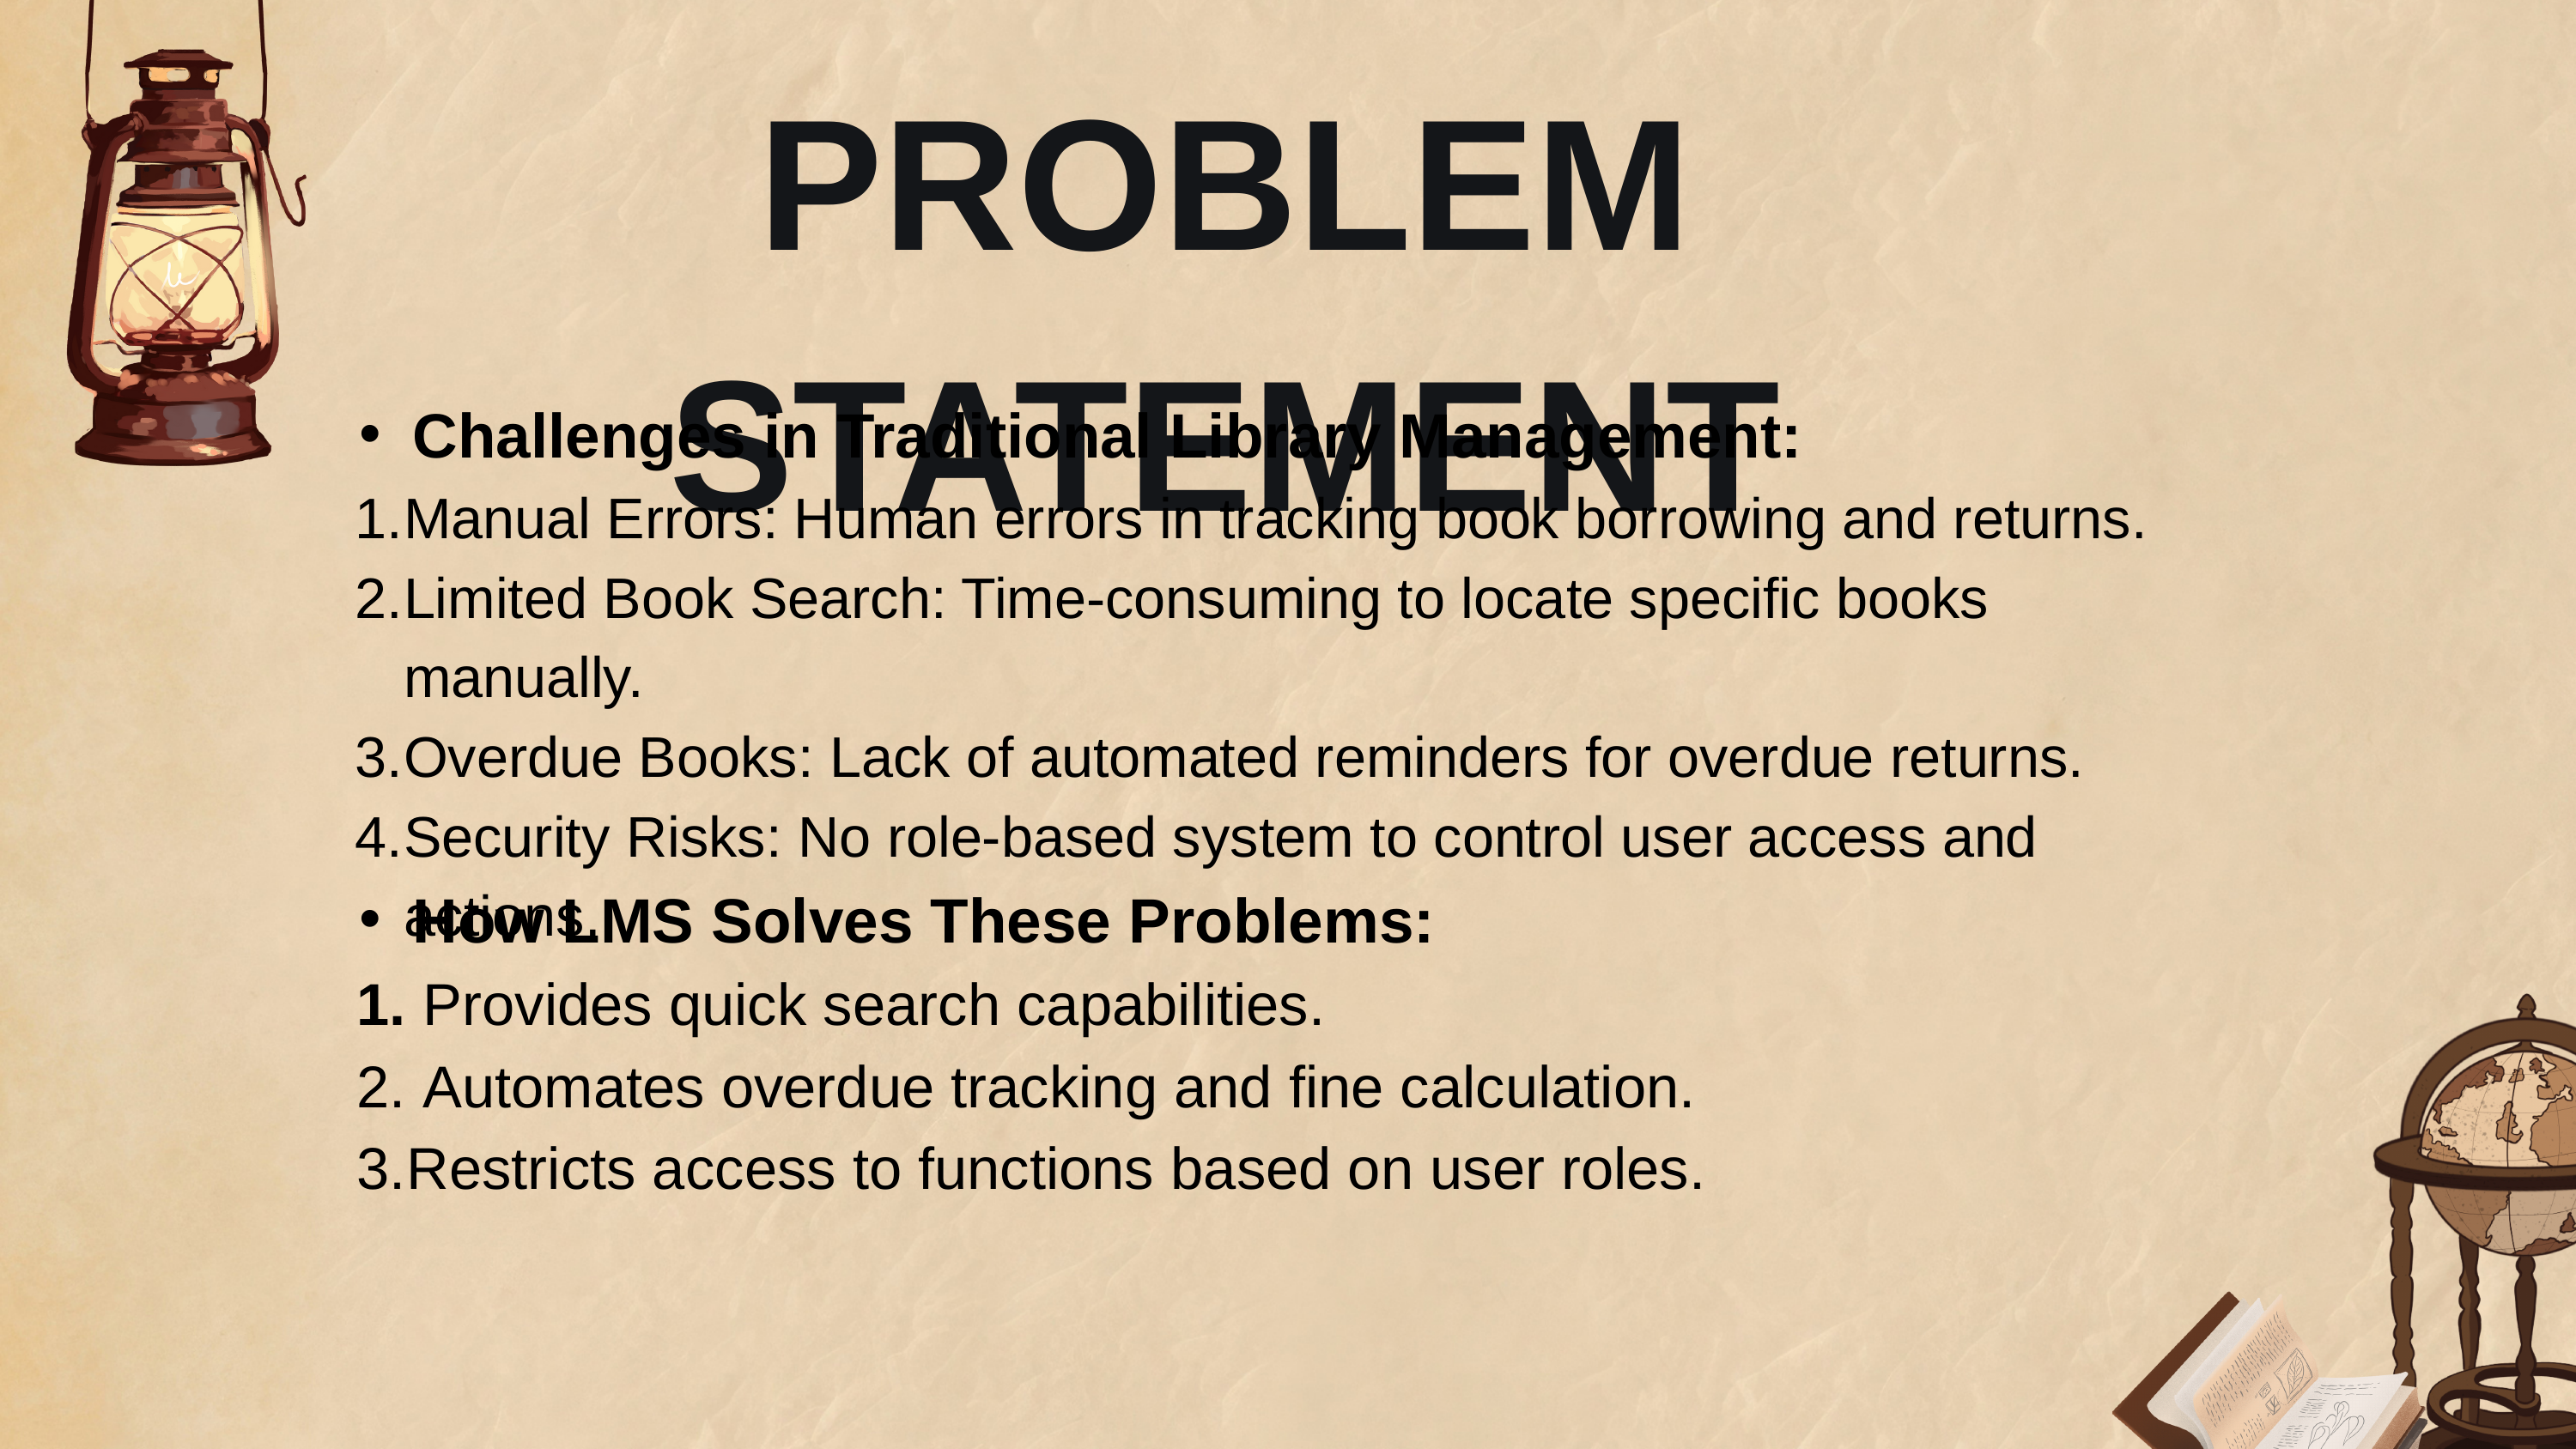

PROBLEM STATEMENT
Challenges in Traditional Library Management:
Manual Errors: Human errors in tracking book borrowing and returns.
Limited Book Search: Time-consuming to locate specific books manually.
Overdue Books: Lack of automated reminders for overdue returns.
Security Risks: No role-based system to control user access and actions.
How LMS Solves These Problems:
 Provides quick search capabilities.
 Automates overdue tracking and fine calculation.
Restricts access to functions based on user roles.